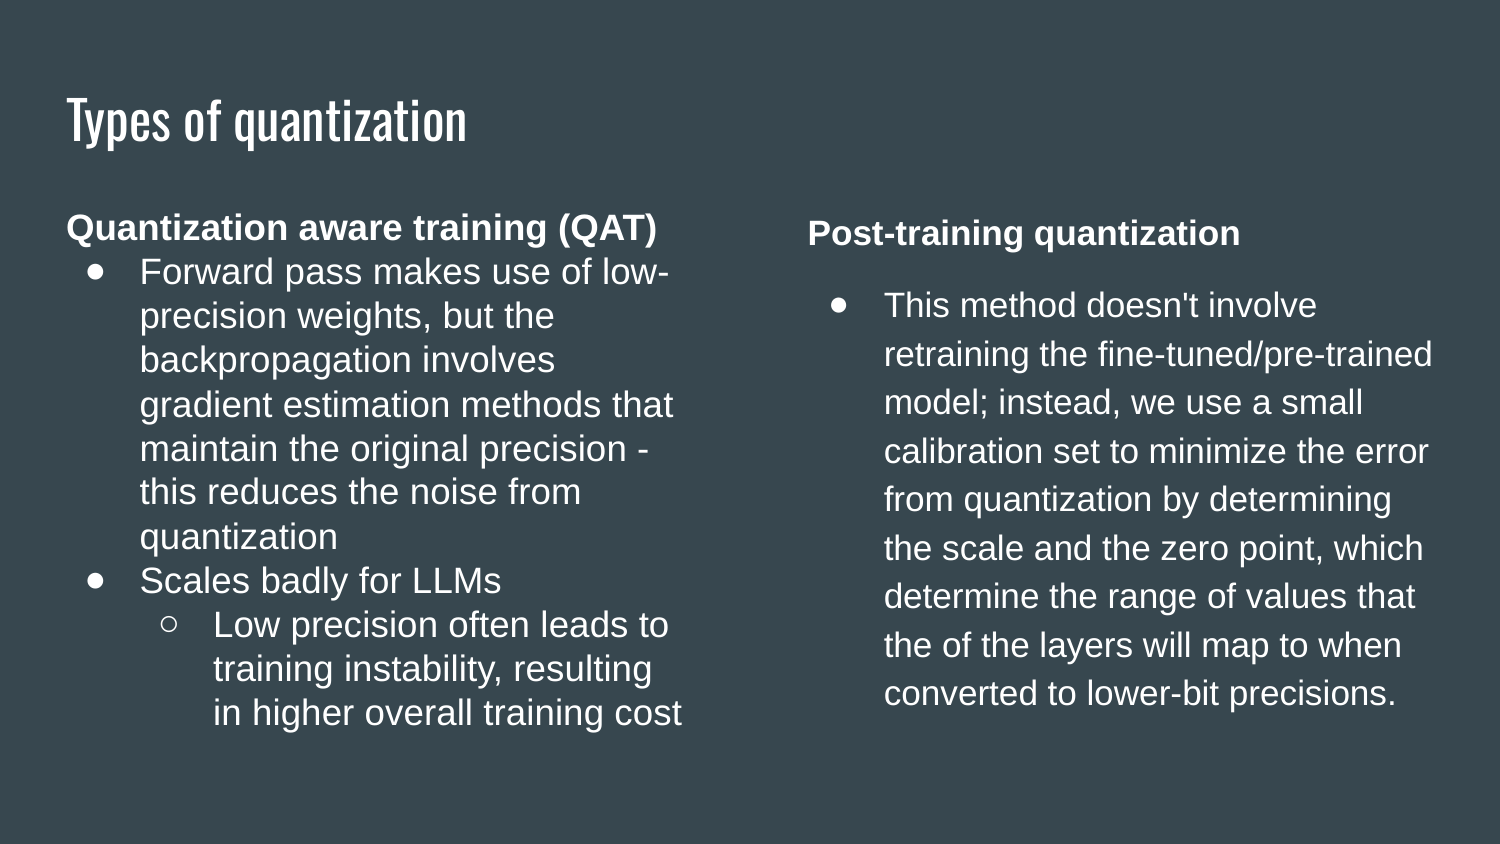

# Types of quantization
Quantization aware training (QAT)
Forward pass makes use of low-precision weights, but the backpropagation involves gradient estimation methods that maintain the original precision - this reduces the noise from quantization
Scales badly for LLMs
Low precision often leads to training instability, resulting in higher overall training cost
Post-training quantization
This method doesn't involve retraining the fine-tuned/pre-trained model; instead, we use a small calibration set to minimize the error from quantization by determining the scale and the zero point, which determine the range of values that the of the layers will map to when converted to lower-bit precisions.